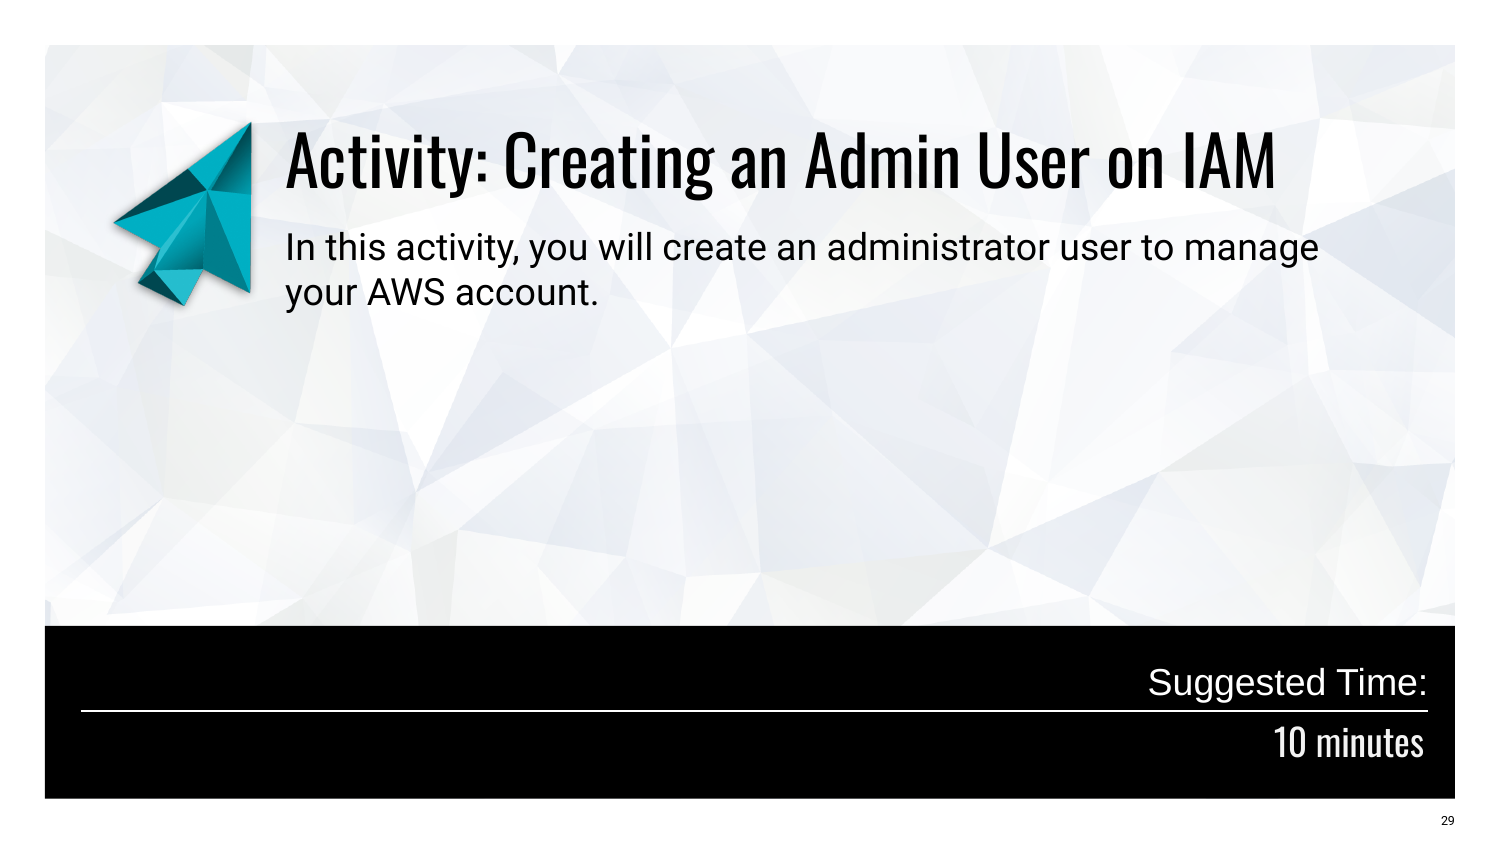

# Activity: Creating an Admin User on IAM
In this activity, you will create an administrator user to manage
your AWS account.

10 minutes

29